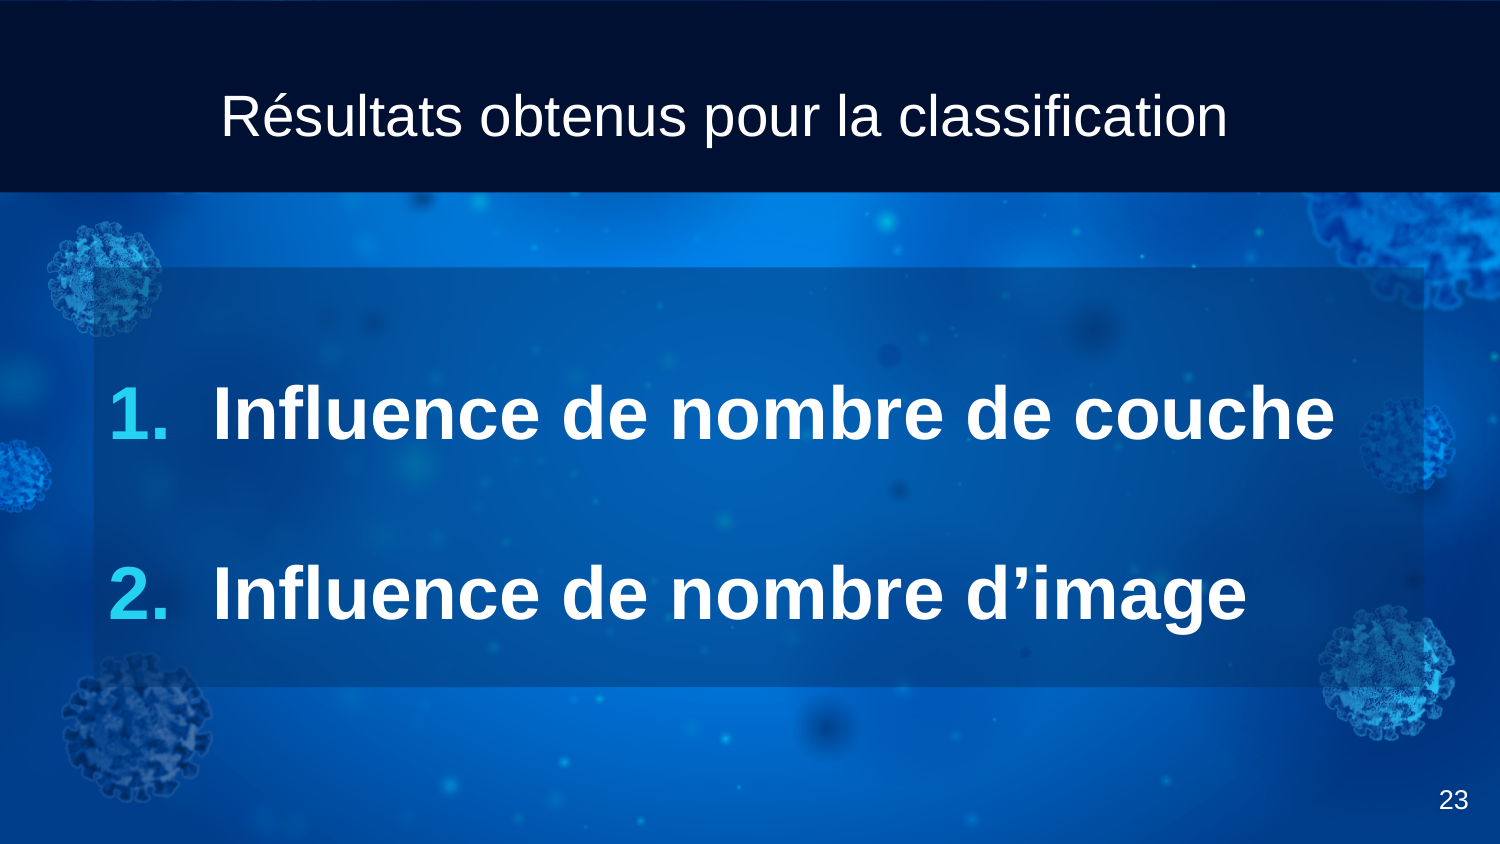

Résultats obtenus pour la classification
1.  Influence de nombre de couche
2.  Influence de nombre d’image

23